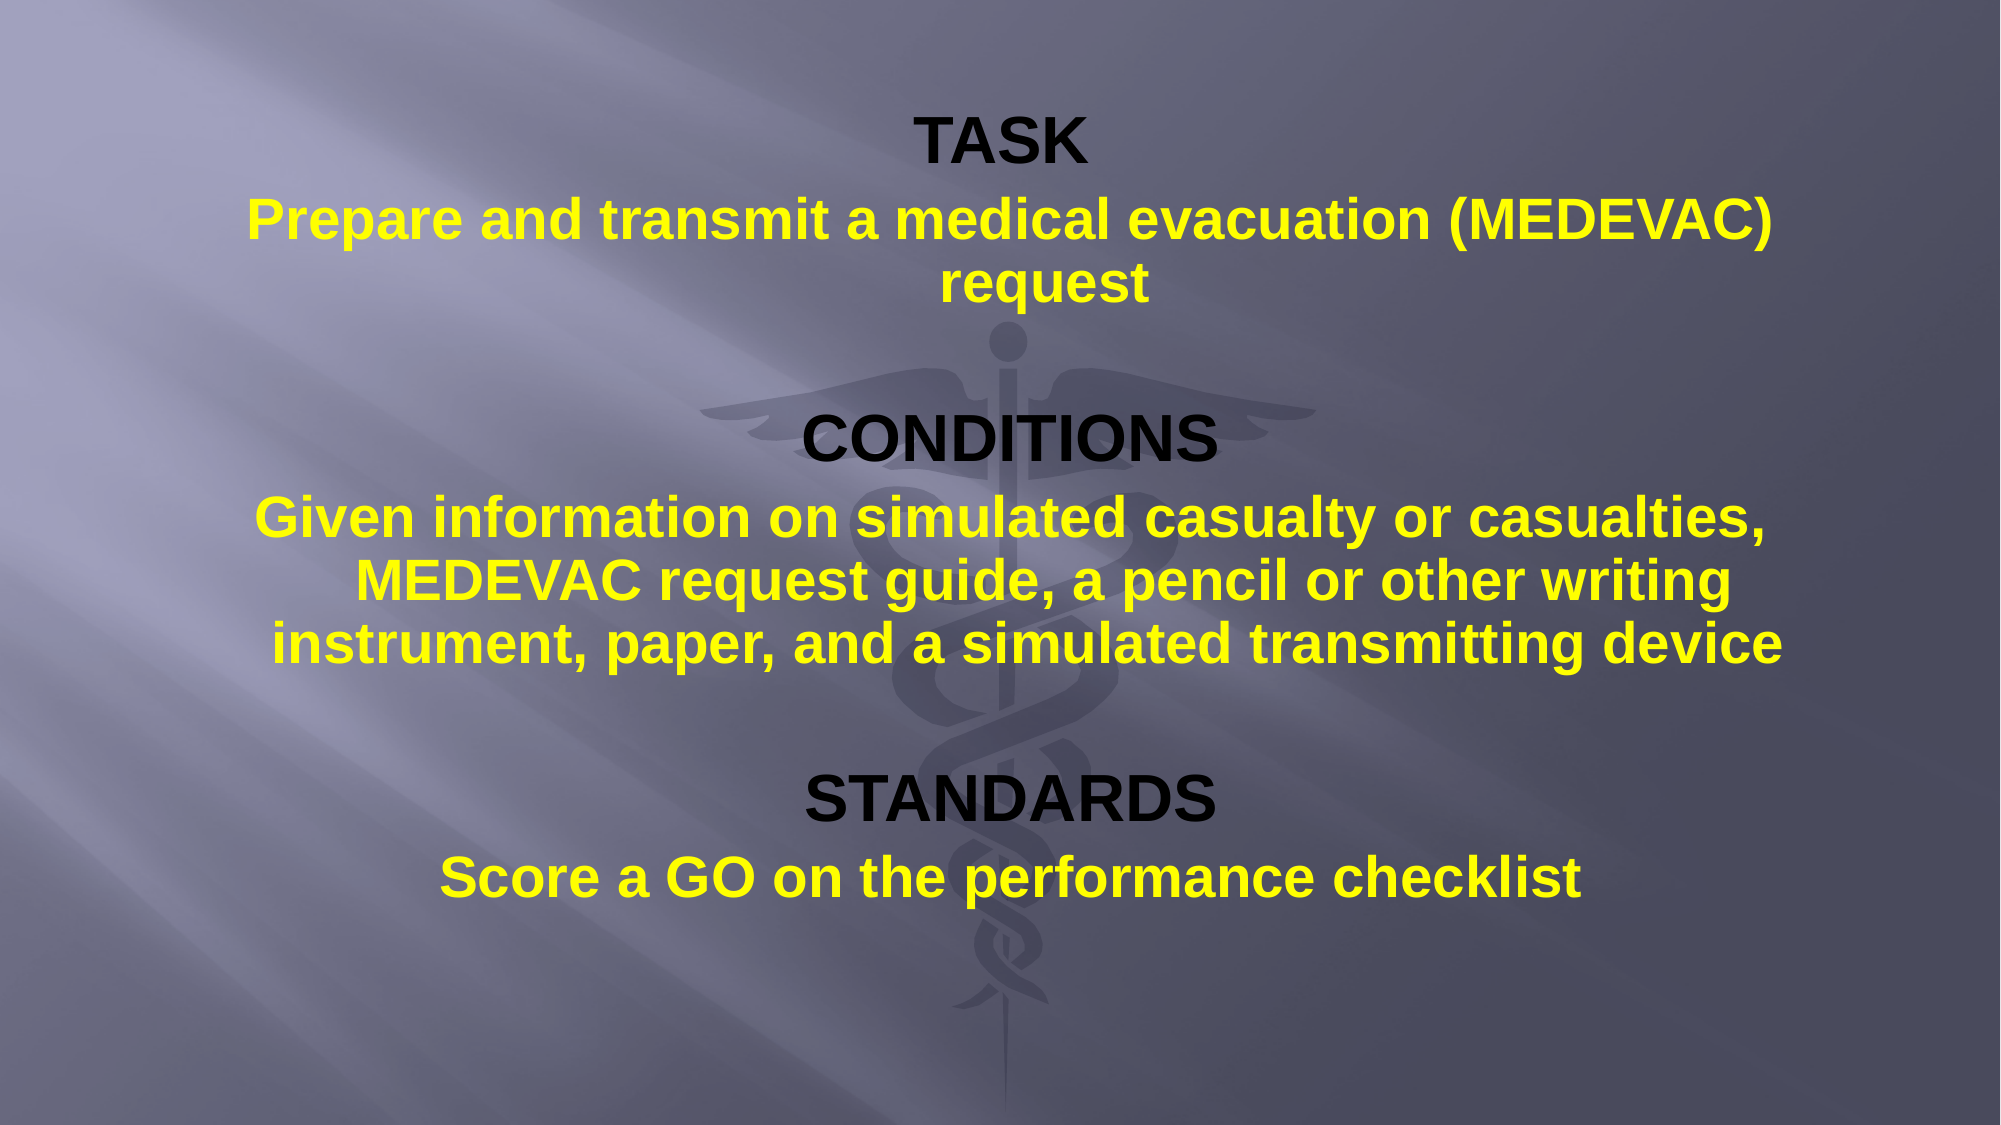

TASK
Prepare and transmit a medical evacuation (MEDEVAC) request

CONDITIONS
Given information on simulated casualty or casualties, MEDEVAC request guide, a pencil or other writing instrument, paper, and a simulated transmitting device

STANDARDS
Score a GO on the performance checklist